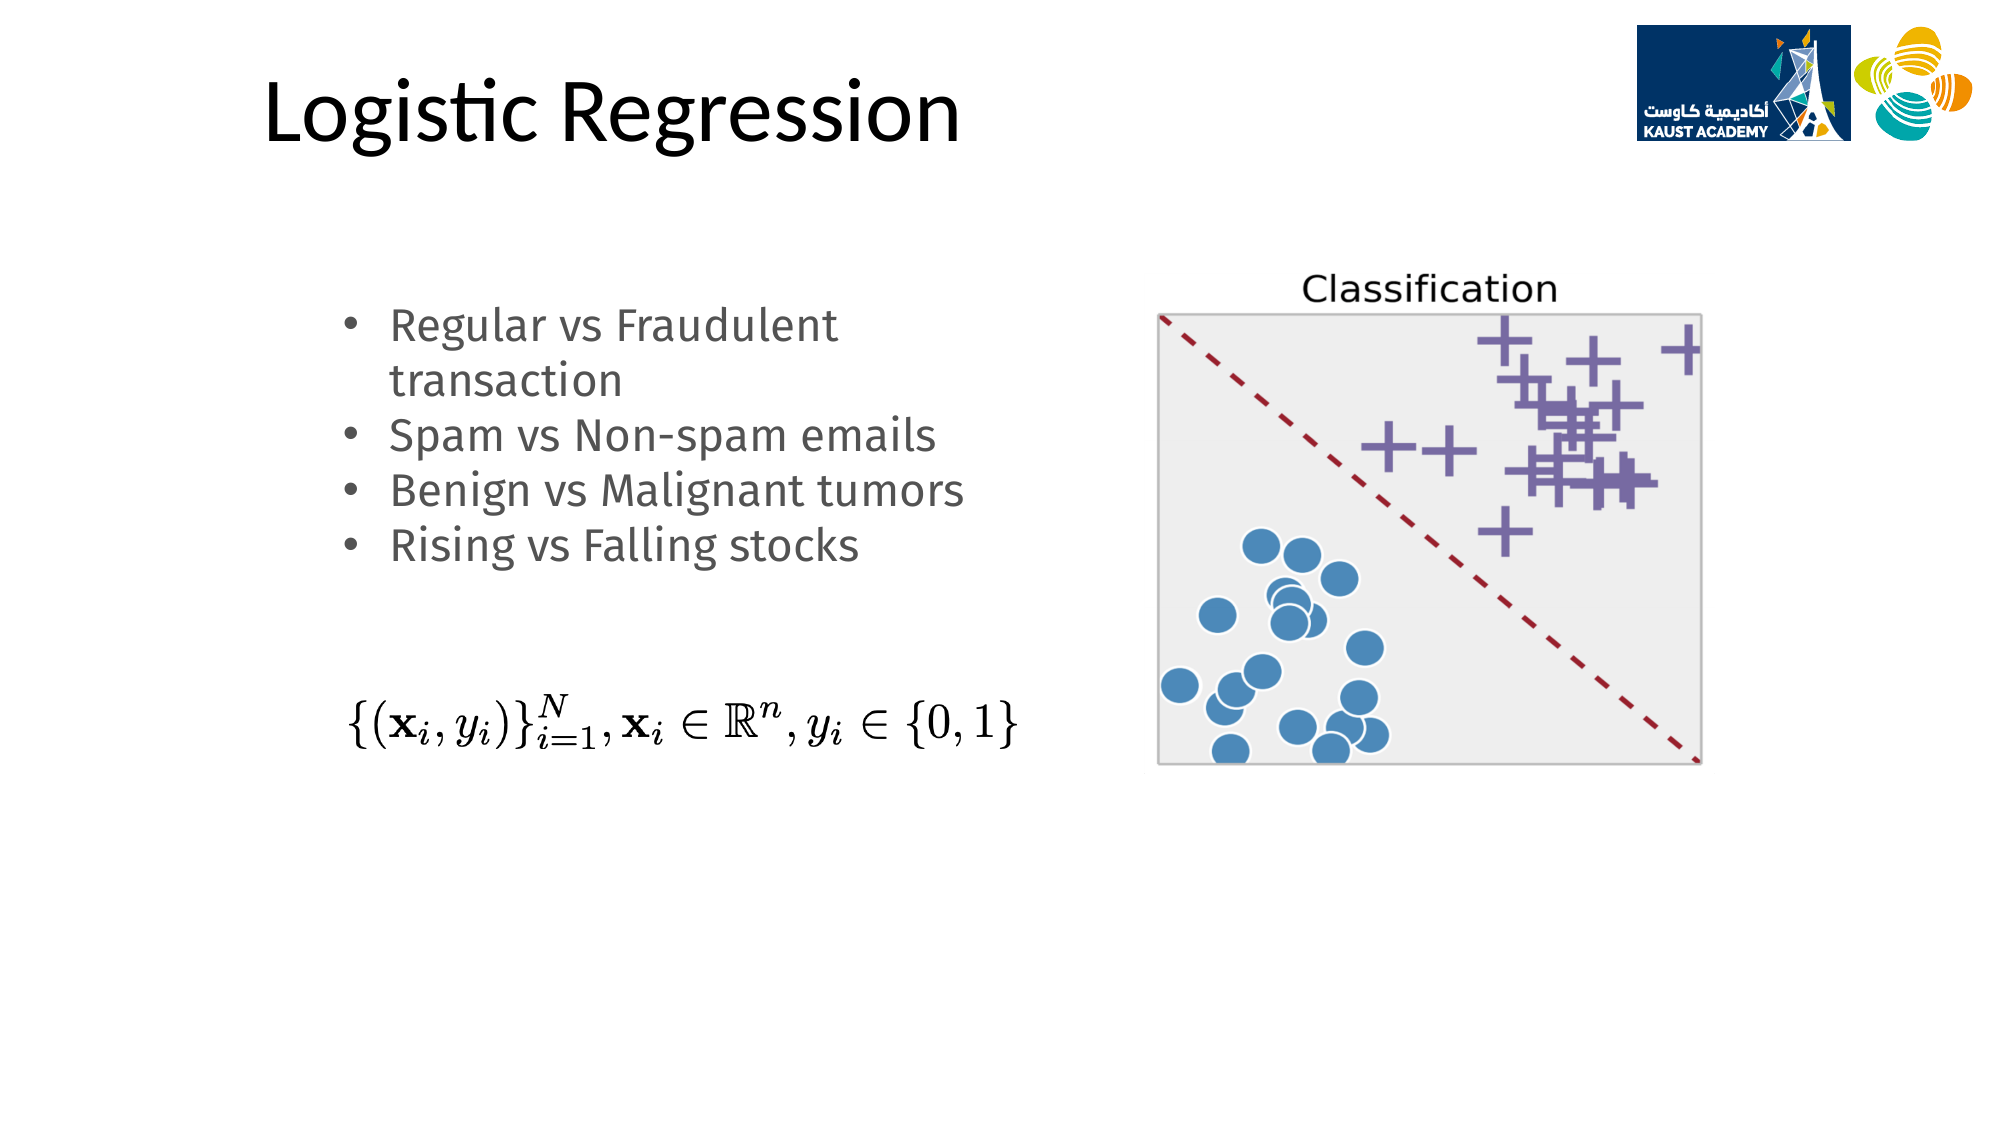

# Logistic Regression

Regular vs Fraudulent transaction
Spam vs Non-spam emails
Benign vs Malignant tumors
Rising vs Falling stocks

Adel Bibi, PhD